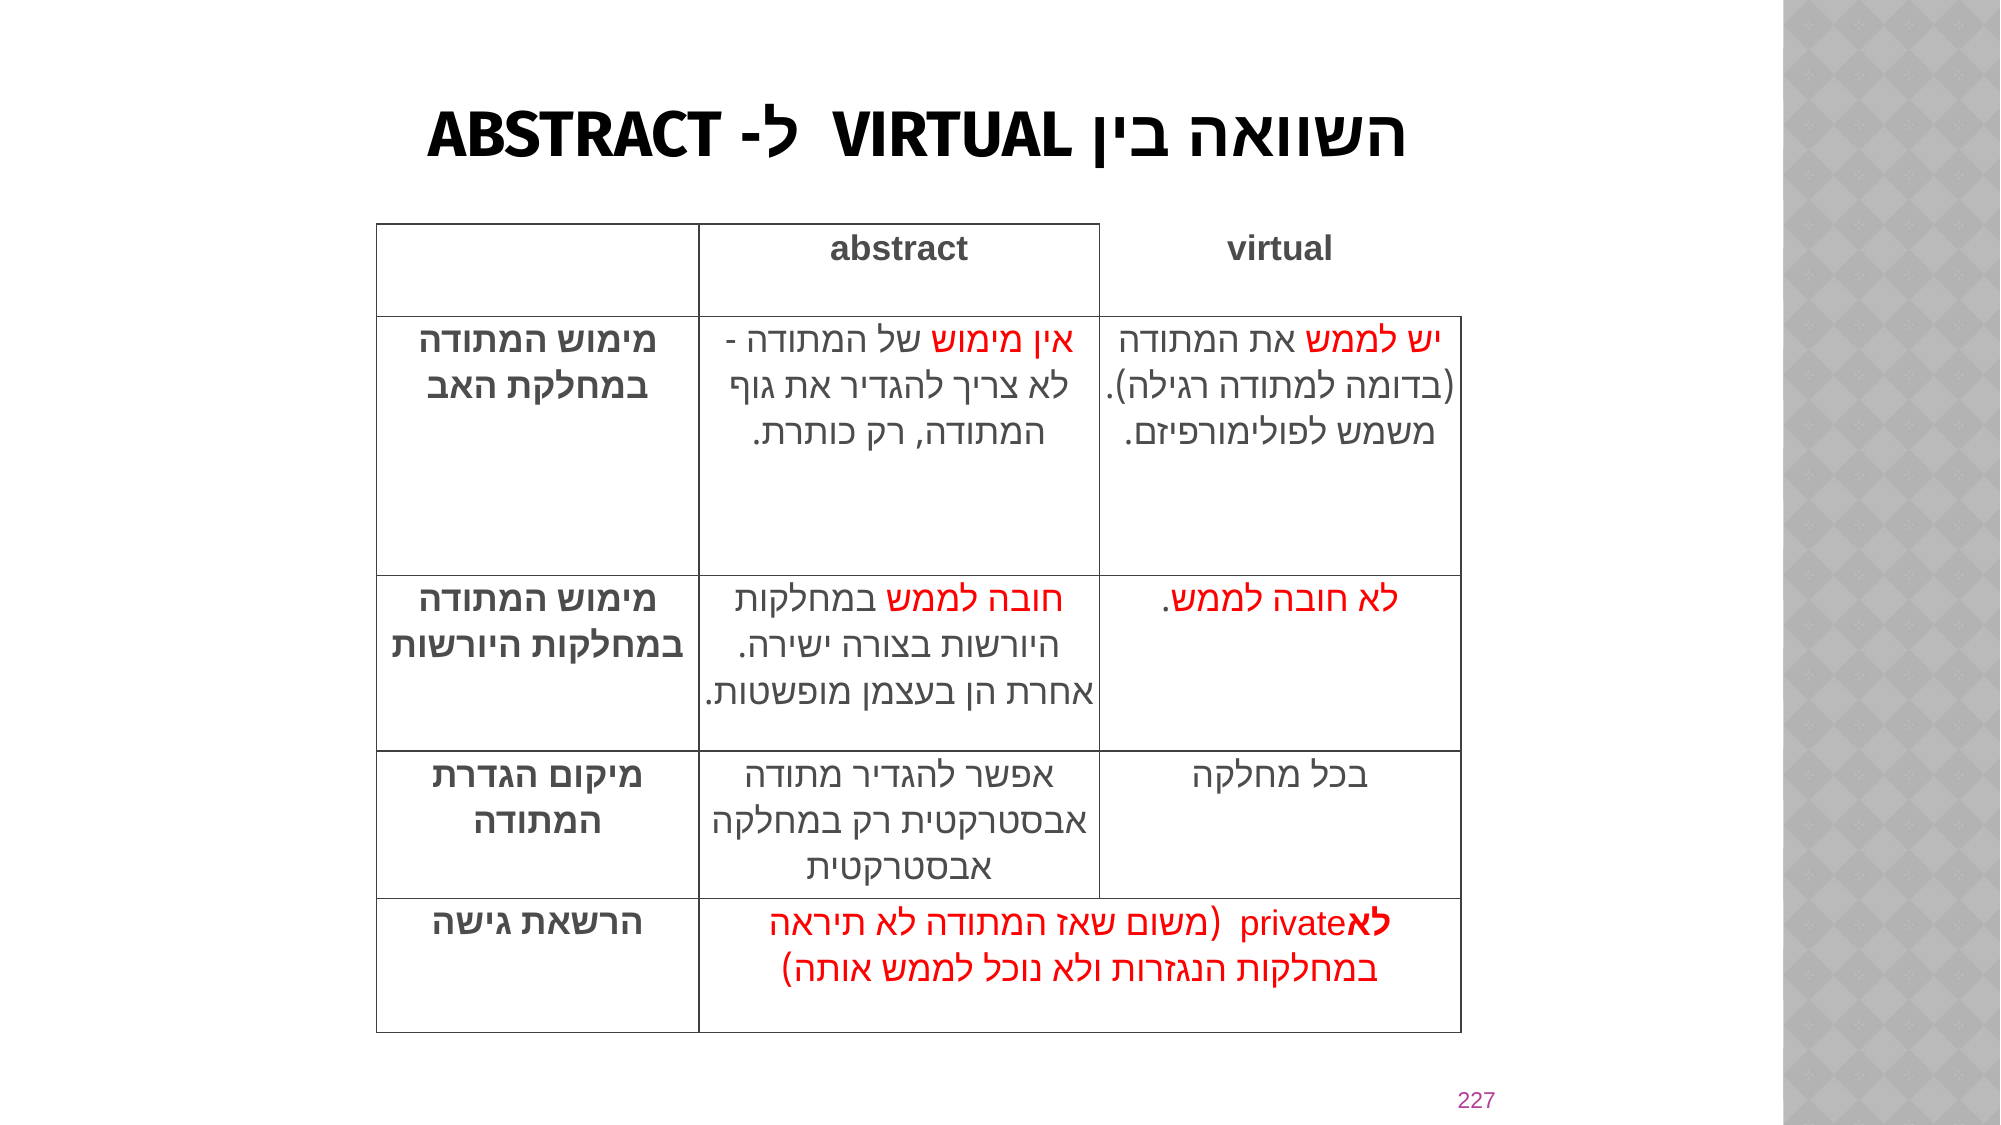

# השוואה בין virtual  ל- abstract
|  | abstract | virtual |
| --- | --- | --- |
| מימוש המתודה במחלקת האב | אין מימוש של המתודה - לא צריך להגדיר את גוף המתודה, רק כותרת. | יש לממש את המתודה (בדומה למתודה רגילה). משמש לפולימורפיזם. |
| מימוש המתודה במחלקות היורשות | חובה לממש במחלקות היורשות בצורה ישירה. אחרת הן בעצמן מופשטות. | לא חובה לממש. |
| מיקום הגדרת המתודה | אפשר להגדיר מתודה אבסטרקטית רק במחלקה אבסטרקטית | בכל מחלקה |
| הרשאת גישה | לאprivate (משום שאז המתודה לא תיראה במחלקות הנגזרות ולא נוכל לממש אותה) |  |
227